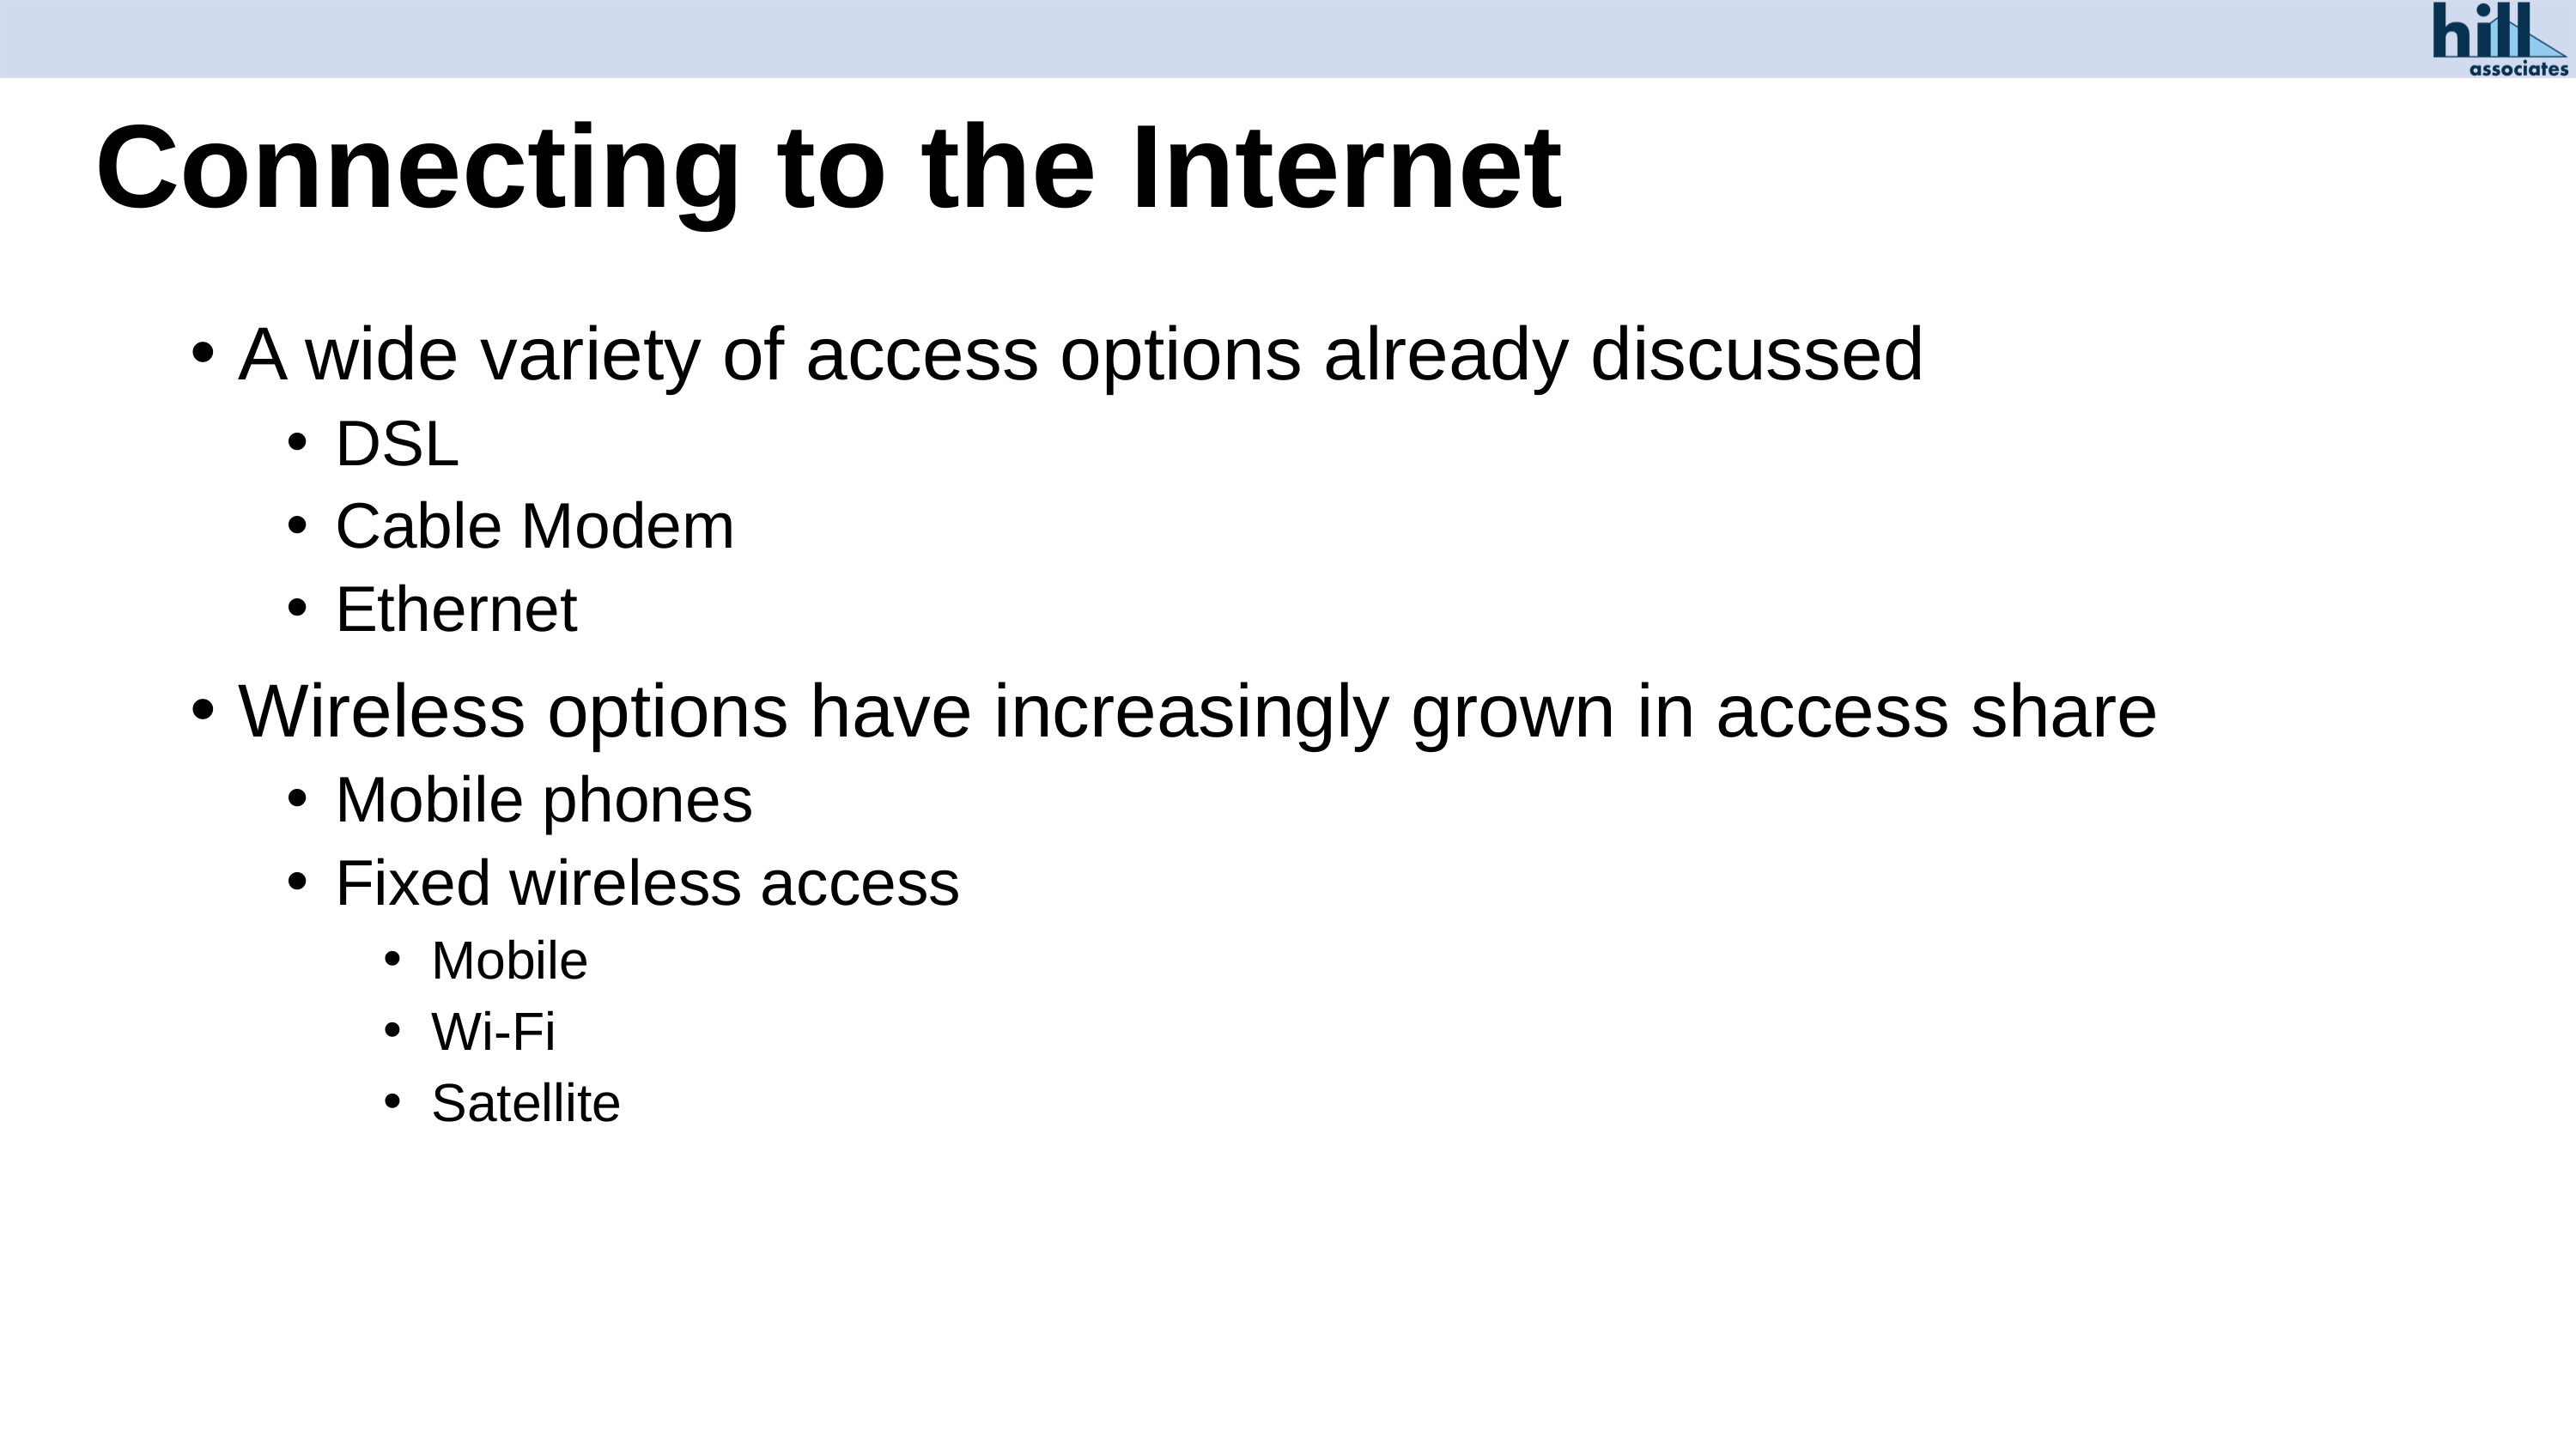

# Connecting to the Internet
A wide variety of access options already discussed
DSL
Cable Modem
Ethernet
Wireless options have increasingly grown in access share
Mobile phones
Fixed wireless access
Mobile
Wi-Fi
Satellite